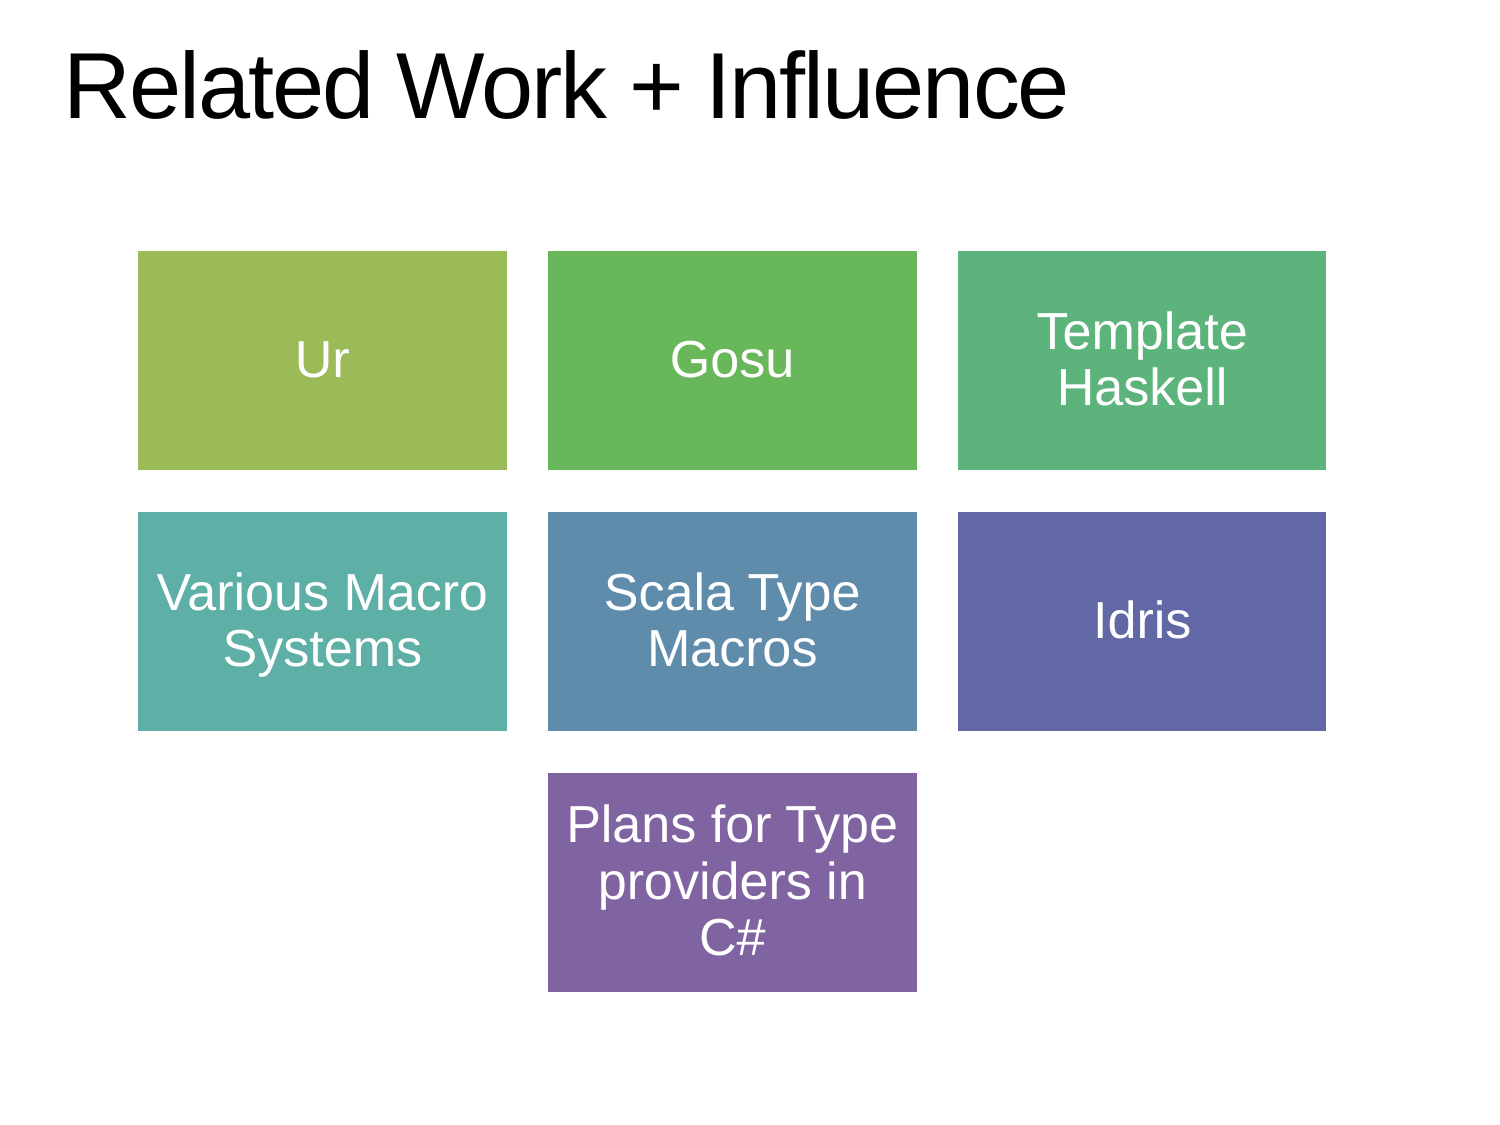

# Related Work + Influence

Ur
Gosu
Template Haskell
Various Macro Systems
Scala Type Macros
Idris
Plans for Type providers in C#